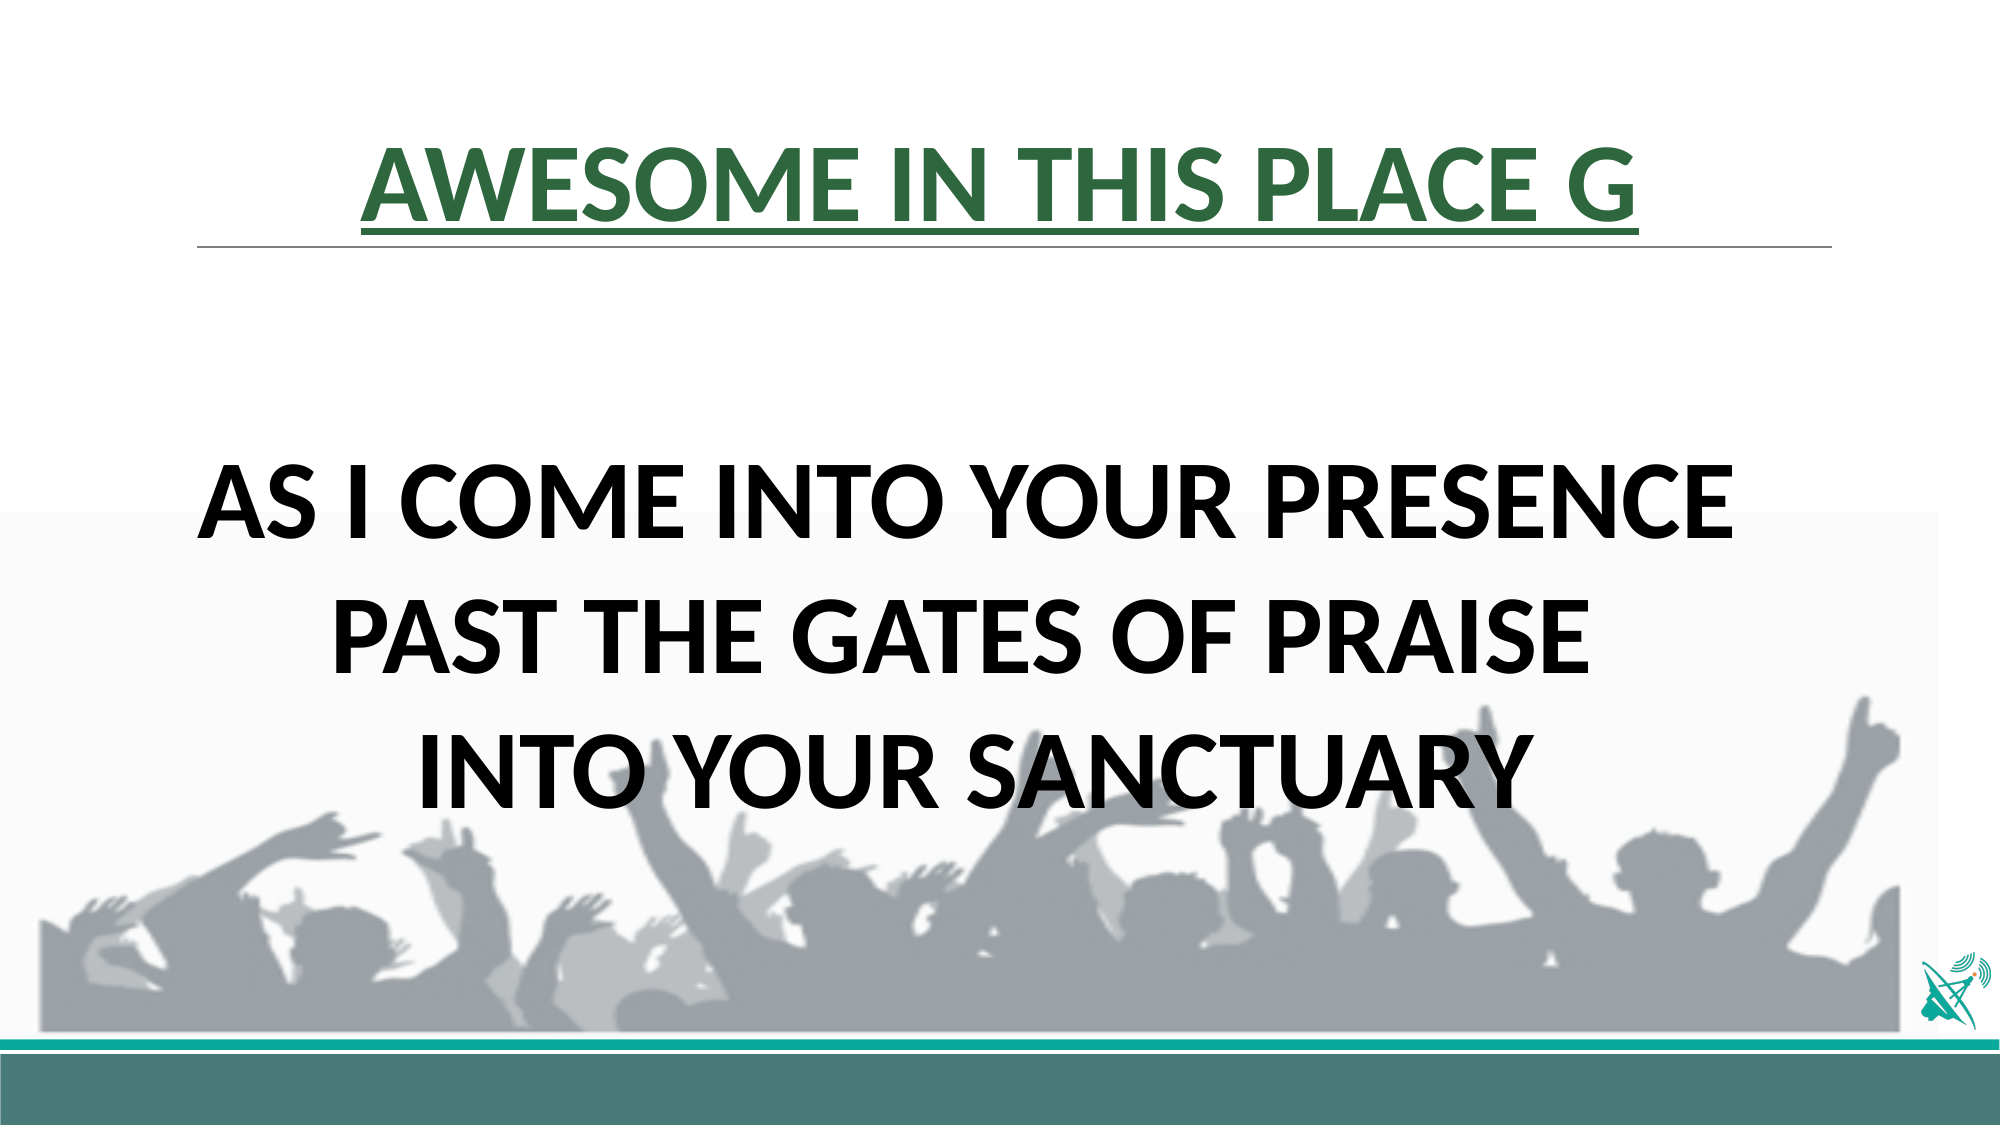

# AWESOME IN THIS PLACE G

AS I COME INTO YOUR PRESENCE
PAST THE GATES OF PRAISE
INTO YOUR SANCTUARY